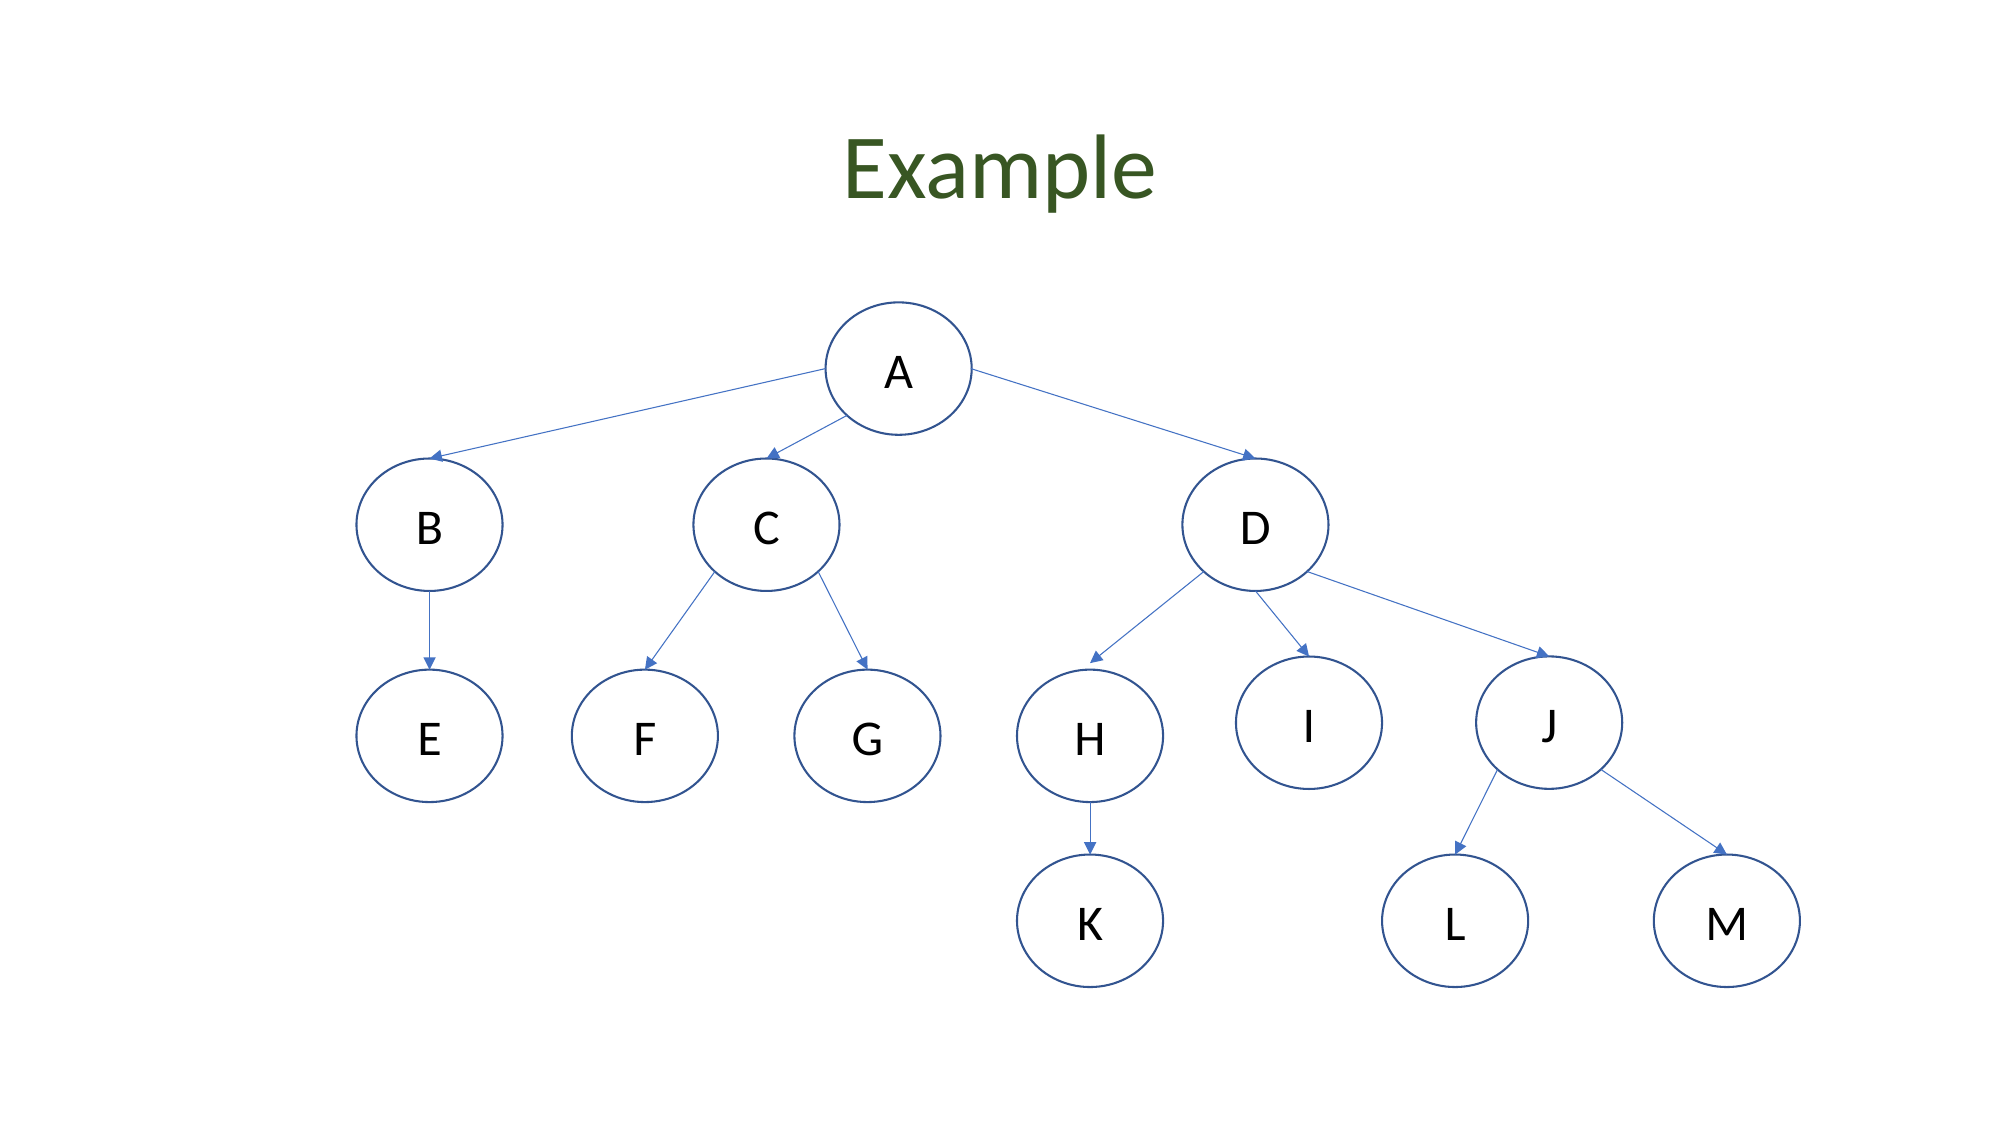

# Example

A
B
C
D
J
I
E
F
G
H
K
L
M